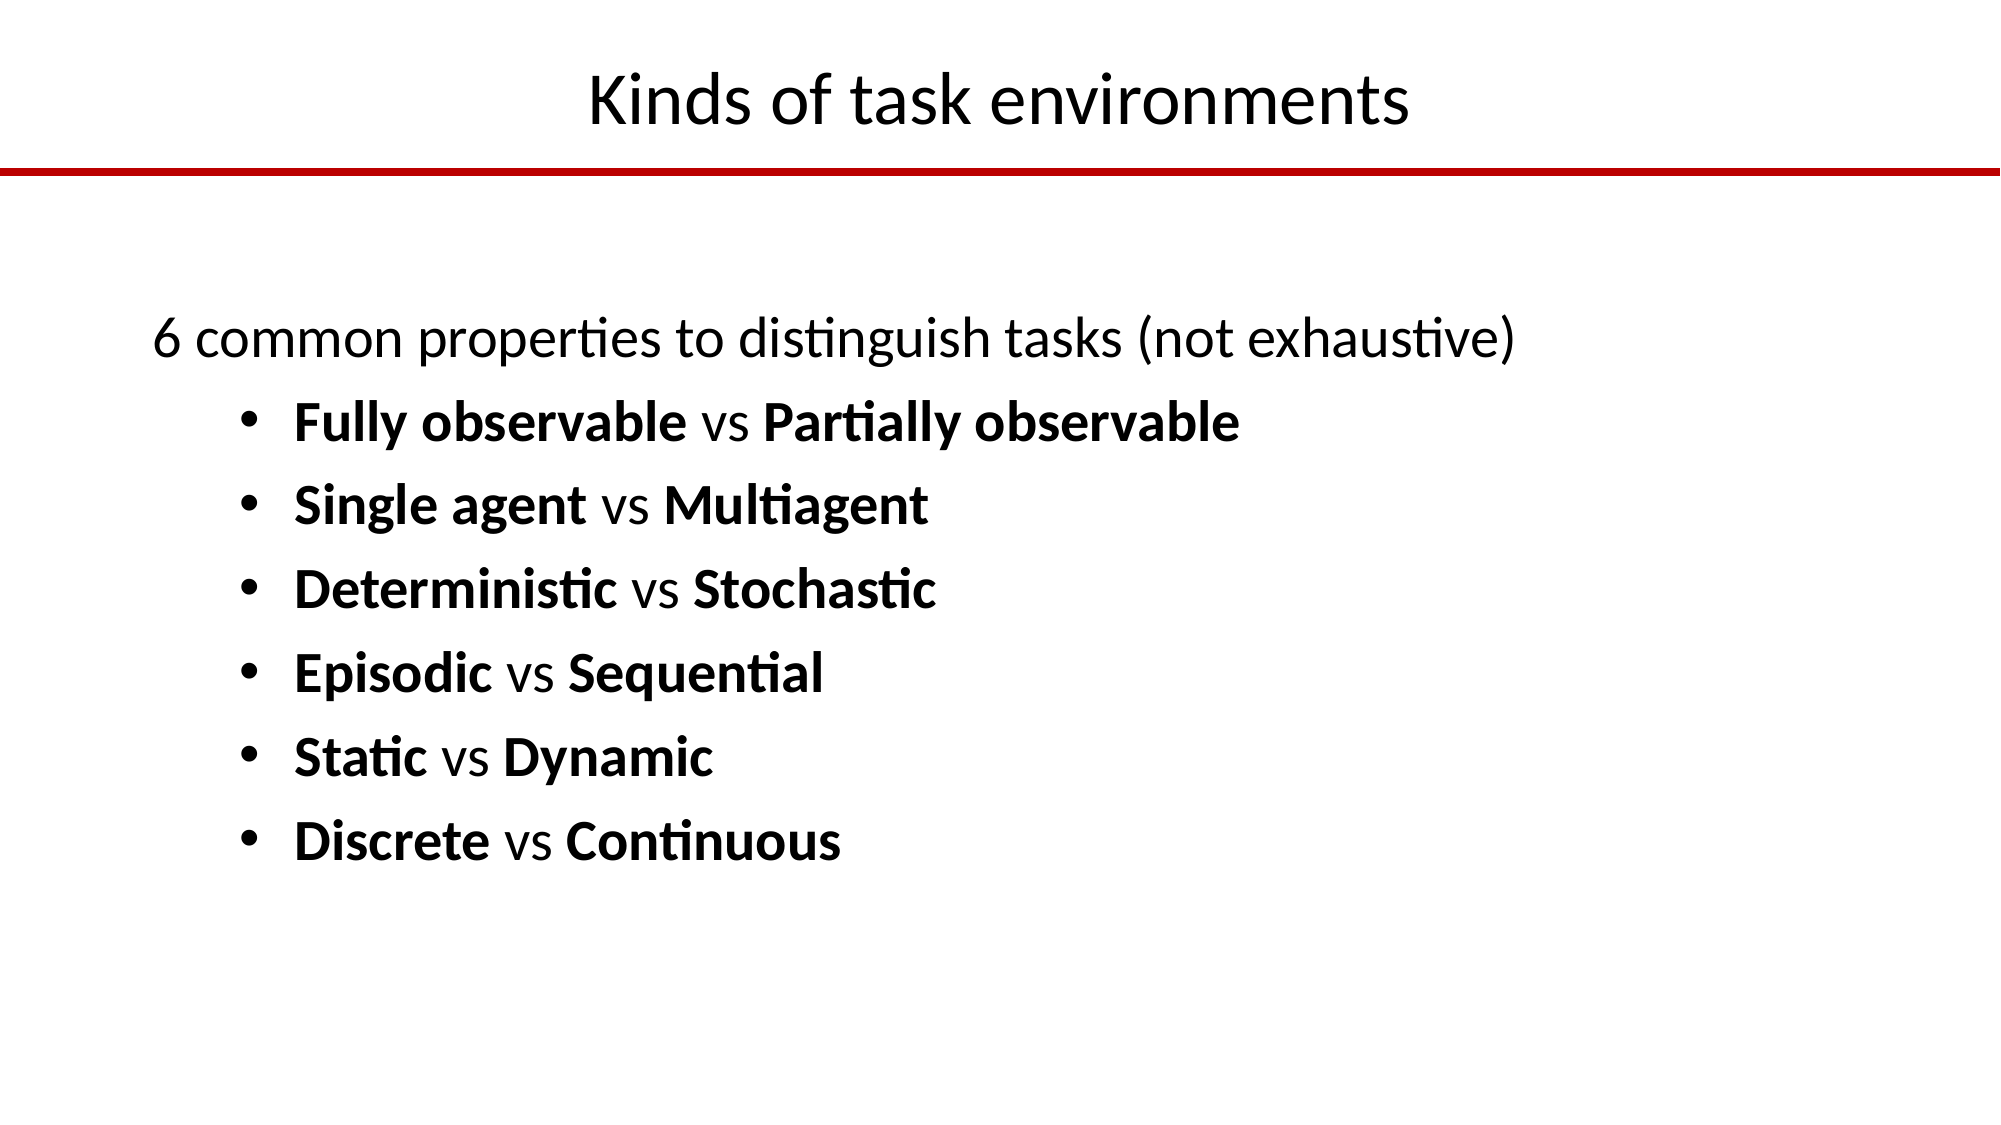

# Kinds of task environments
6 common properties to distinguish tasks (not exhaustive)
Fully observable vs Partially observable
Single agent vs Multiagent
Deterministic vs Stochastic
Episodic vs Sequential
Static vs Dynamic
Discrete vs Continuous